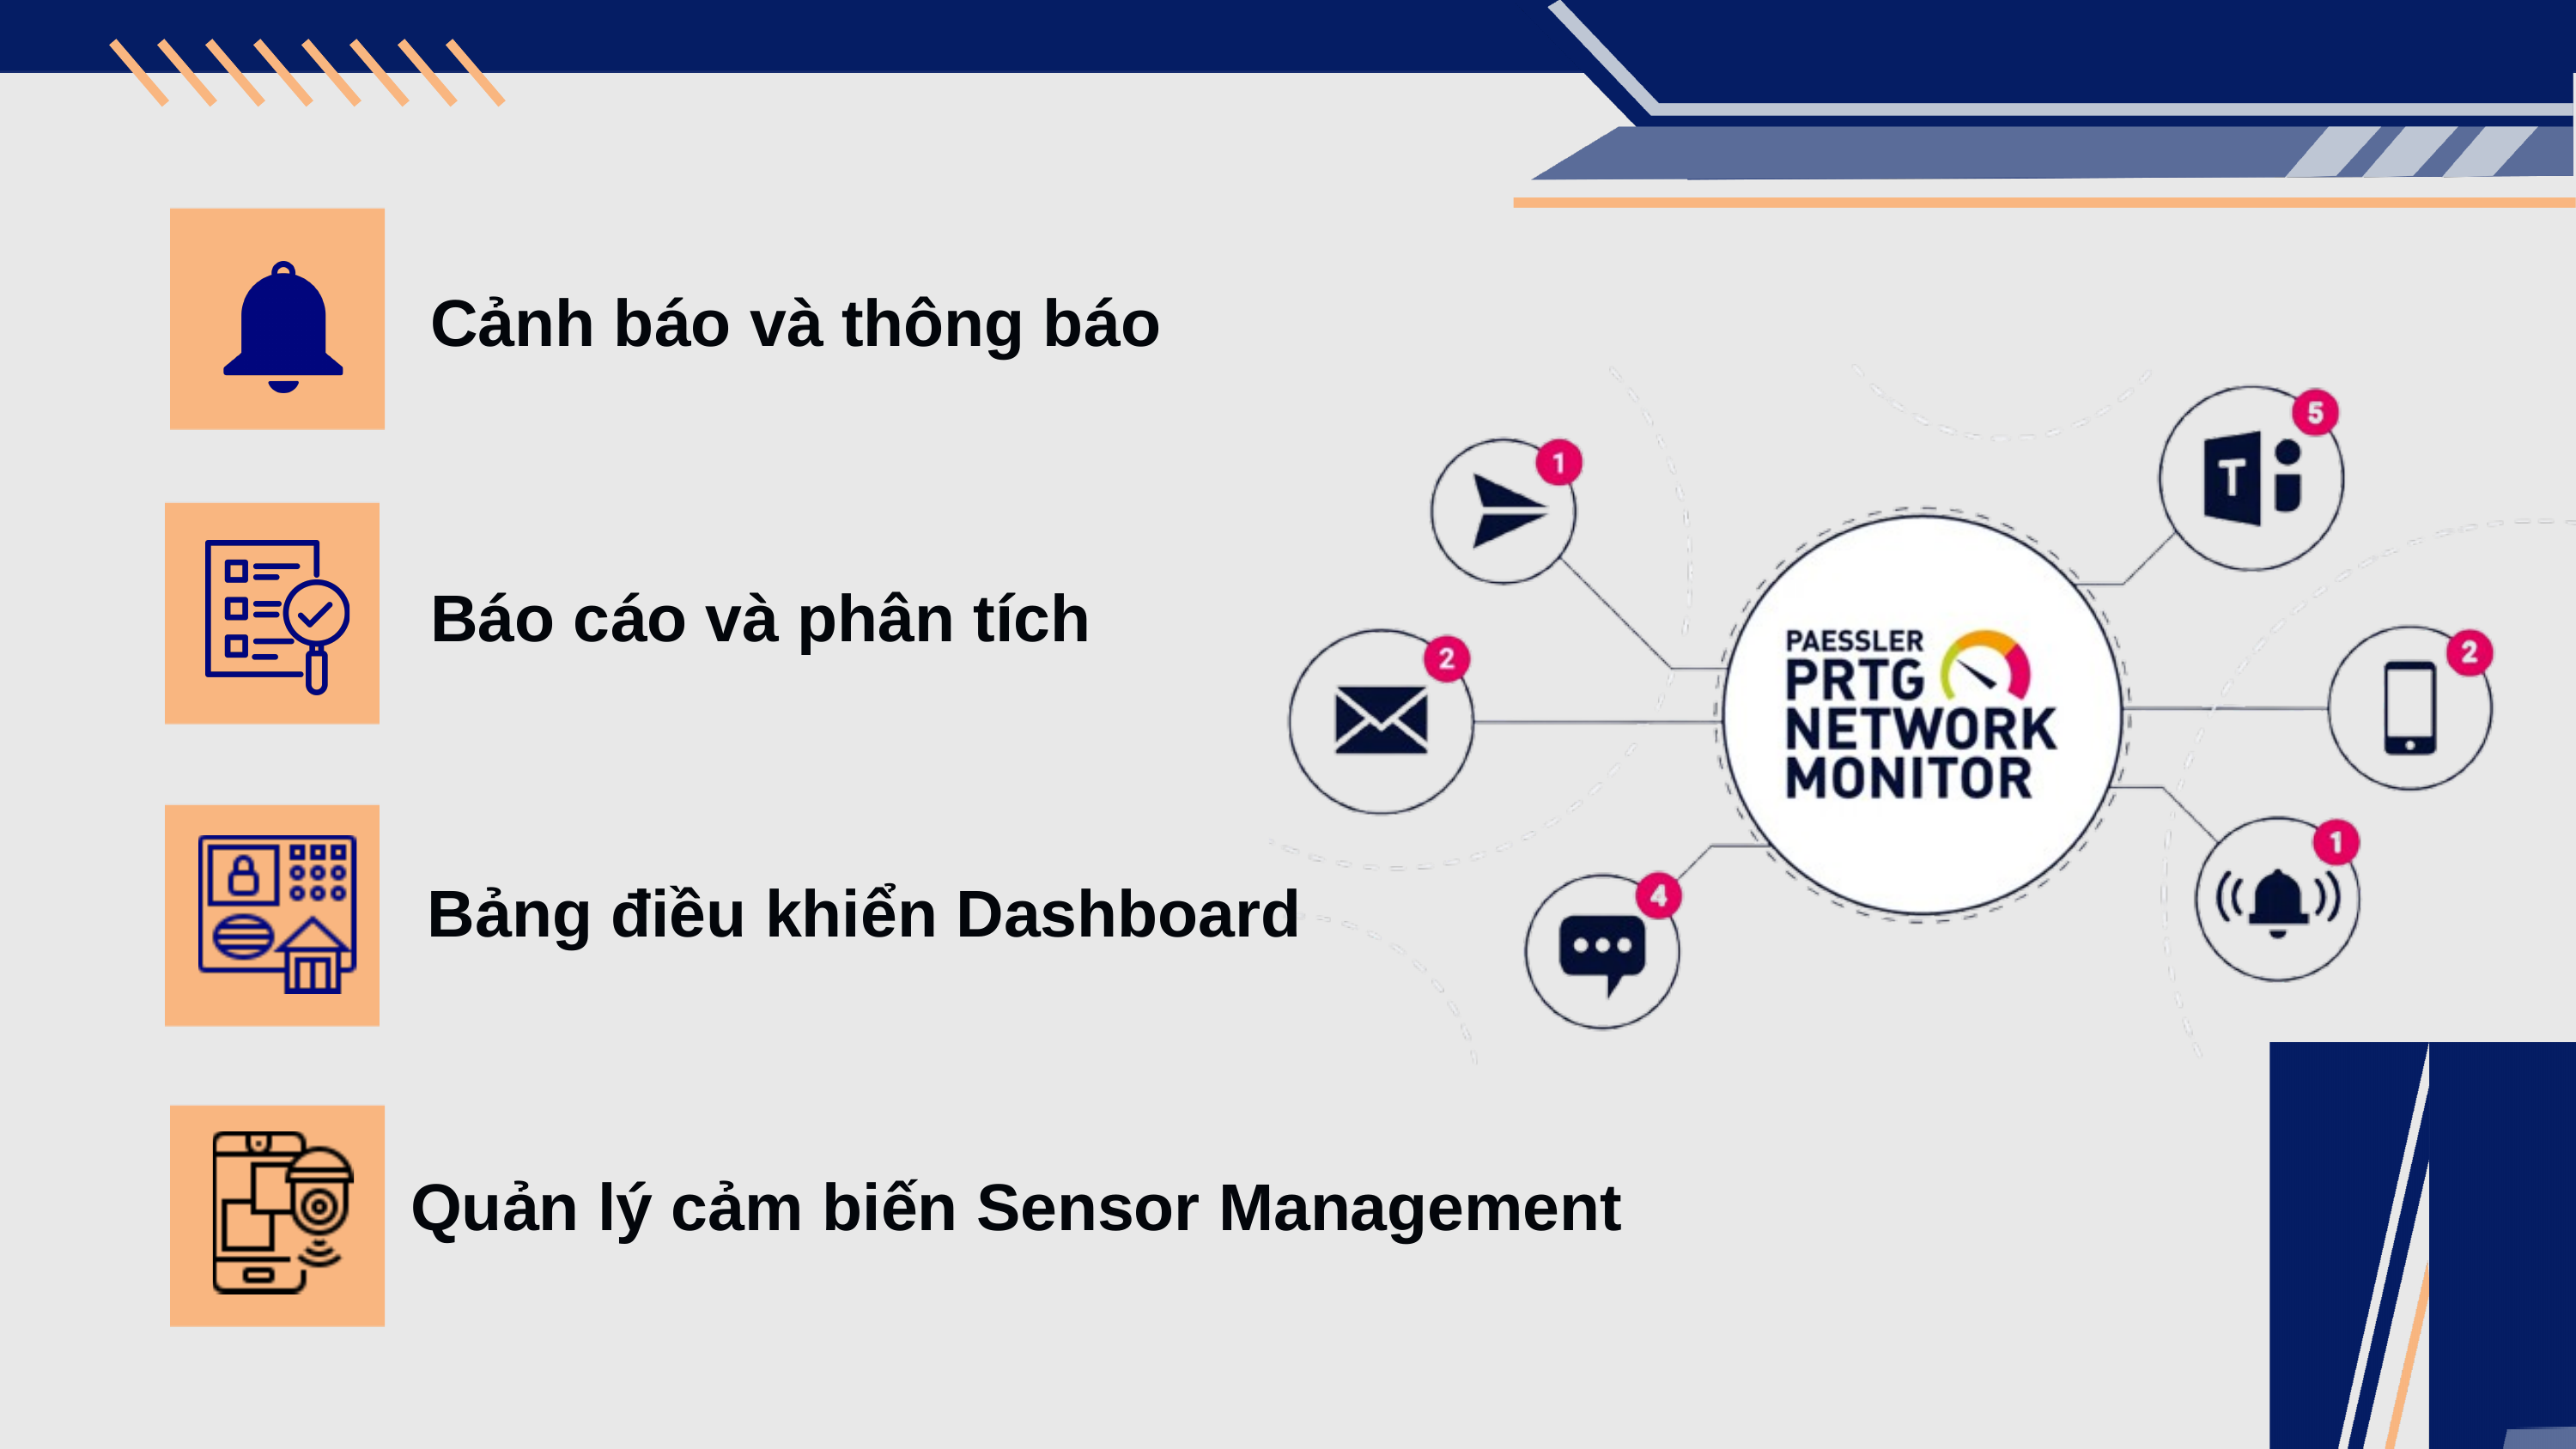

Cảnh báo và thông báo

Báo cáo và phân tích

Bảng điều khiển Dashboard

Quản lý cảm biến Sensor Management